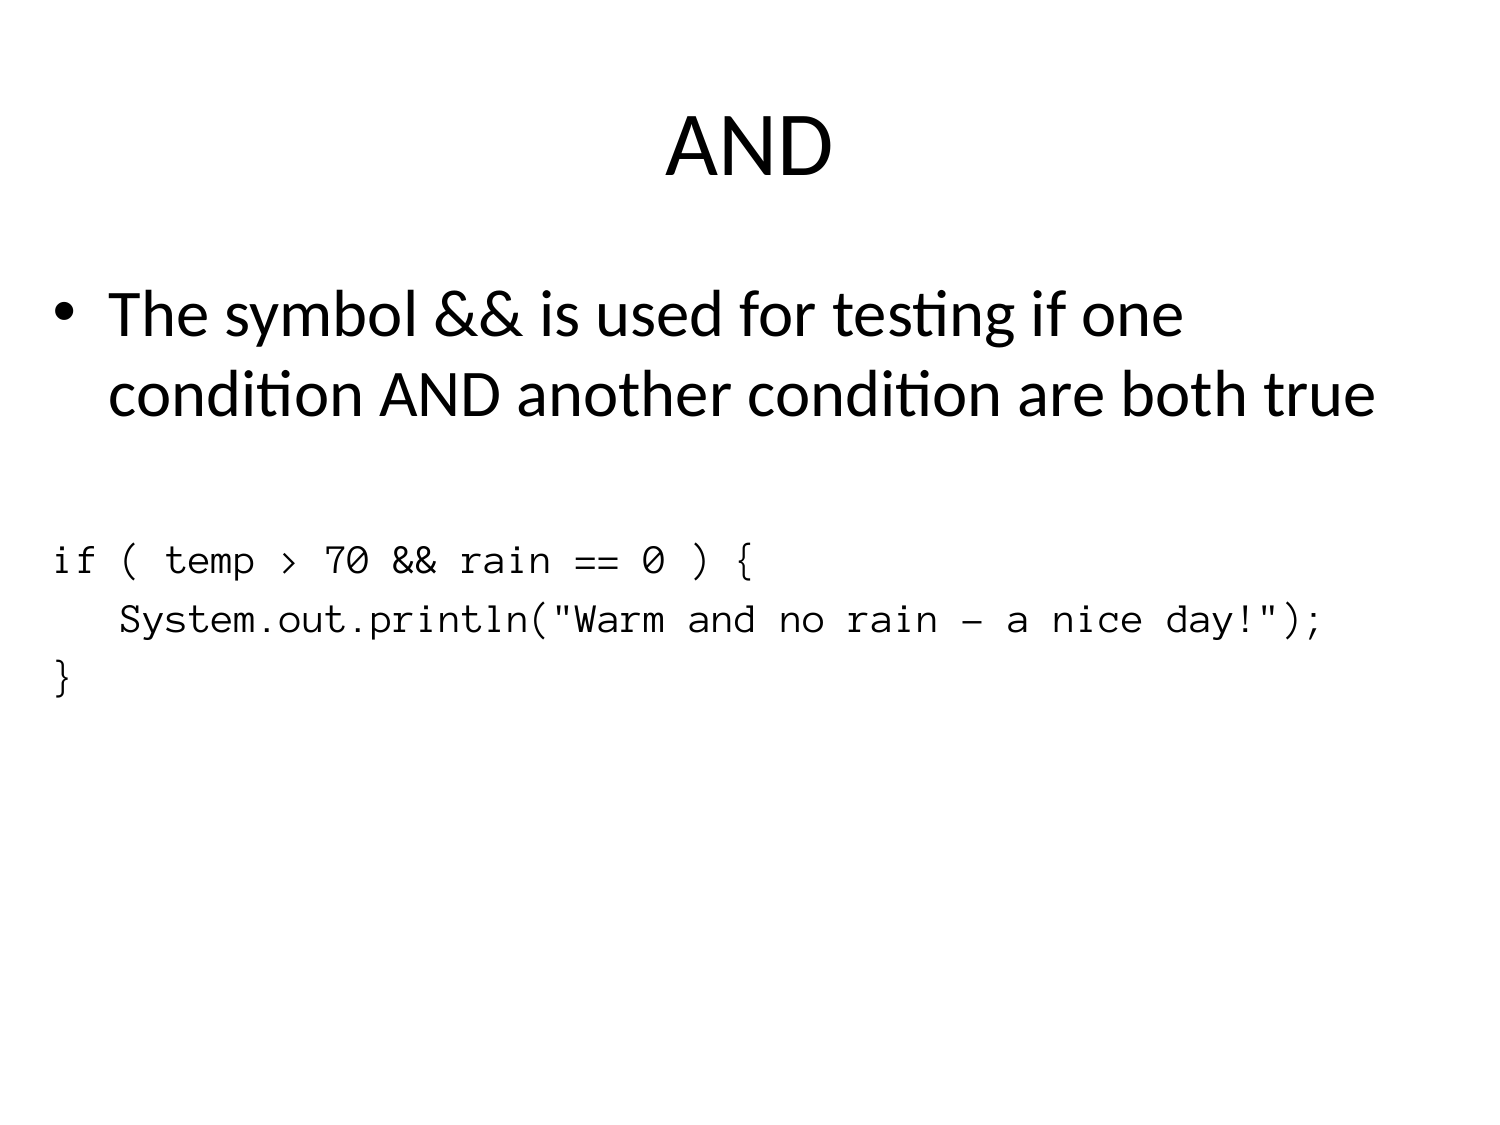

# AND
The symbol && is used for testing if one condition AND another condition are both true

if ( temp > 70 && rain == 0 ) {
   System.out.println("Warm and no rain - a nice day!");
}